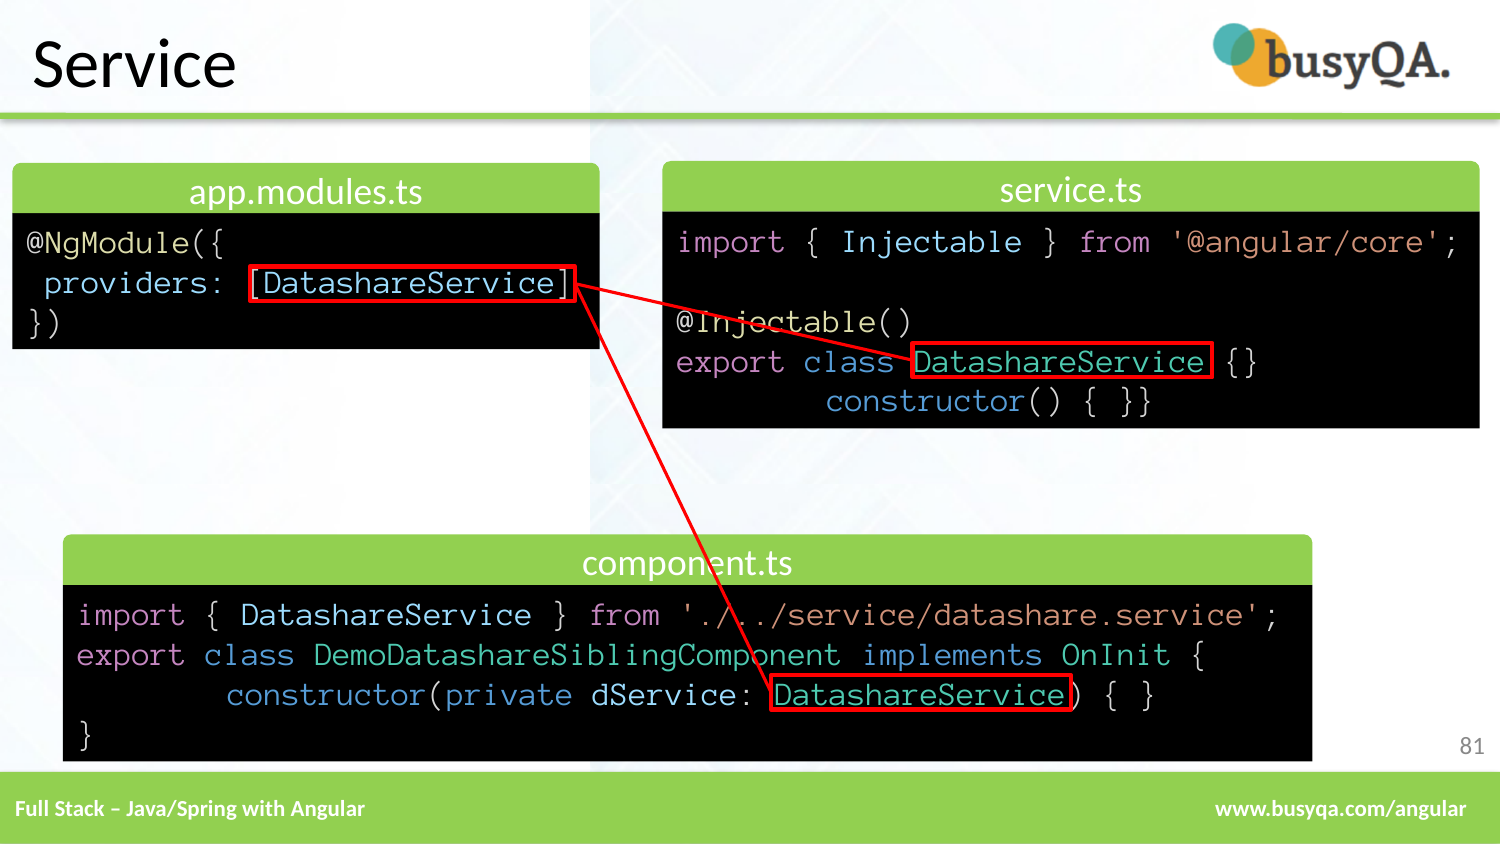

# Service
service.ts
app.modules.ts
import { Injectable } from '@angular/core';
@Injectable()
export class DatashareService {}
	constructor() { }}
@NgModule({
 providers: [DatashareService]
})

component.ts
import { DatashareService } from './../service/datashare.service';
export class DemoDatashareSiblingComponent implements OnInit {
	constructor(private dService: DatashareService) { }
}